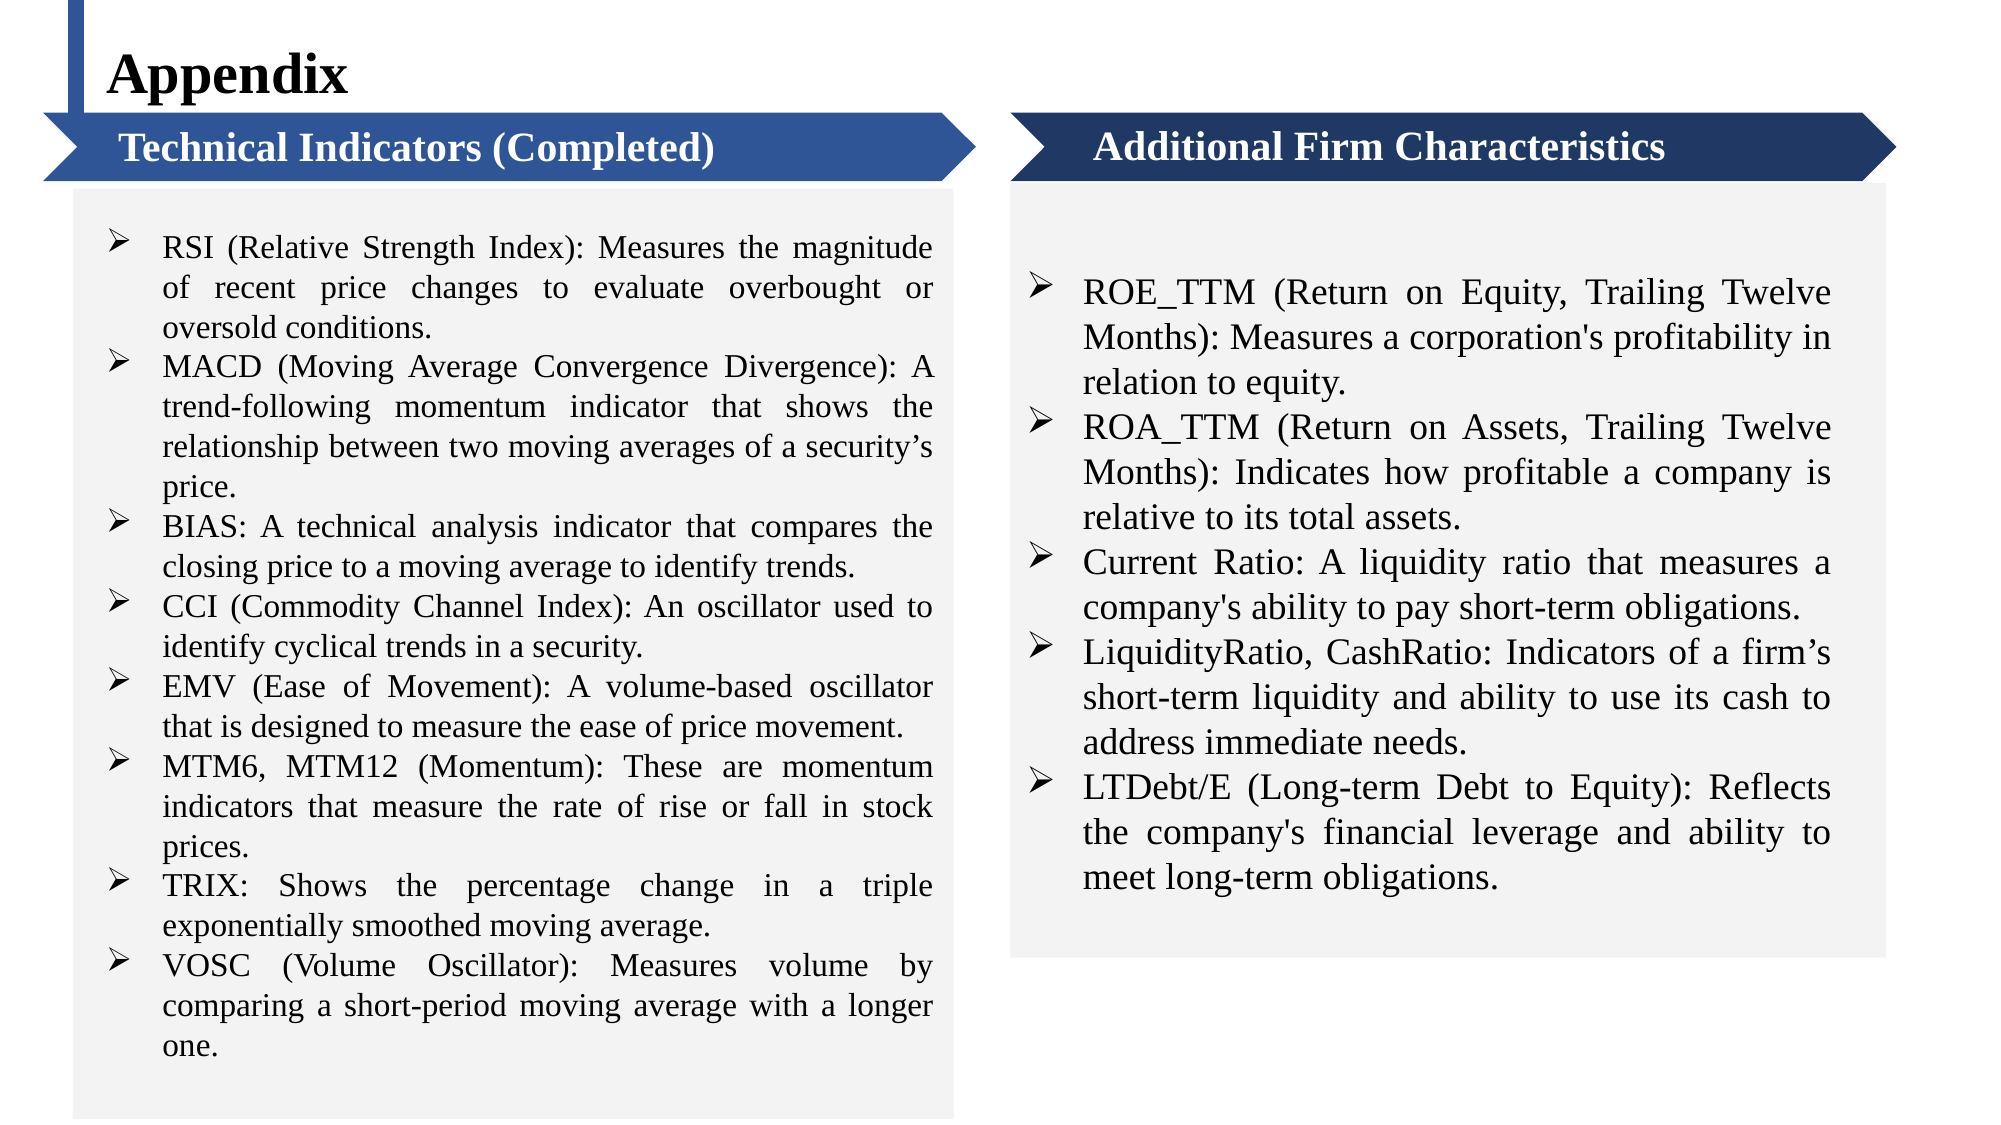

Appendix
Additional Firm Characteristics

Technical Indicators (Completed)

RSI (Relative Strength Index): Measures the magnitude of recent price changes to evaluate overbought or oversold conditions.
MACD (Moving Average Convergence Divergence): A trend-following momentum indicator that shows the relationship between two moving averages of a security’s price.
BIAS: A technical analysis indicator that compares the closing price to a moving average to identify trends.
CCI (Commodity Channel Index): An oscillator used to identify cyclical trends in a security.
EMV (Ease of Movement): A volume-based oscillator that is designed to measure the ease of price movement.
MTM6, MTM12 (Momentum): These are momentum indicators that measure the rate of rise or fall in stock prices.
TRIX: Shows the percentage change in a triple exponentially smoothed moving average.
VOSC (Volume Oscillator): Measures volume by comparing a short-period moving average with a longer one.

ROE_TTM (Return on Equity, Trailing Twelve Months): Measures a corporation's profitability in relation to equity.
ROA_TTM (Return on Assets, Trailing Twelve Months): Indicates how profitable a company is relative to its total assets.
Current Ratio: A liquidity ratio that measures a company's ability to pay short-term obligations.
LiquidityRatio, CashRatio: Indicators of a firm’s short-term liquidity and ability to use its cash to address immediate needs.
LTDebt/E (Long-term Debt to Equity): Reflects the company's financial leverage and ability to meet long-term obligations.